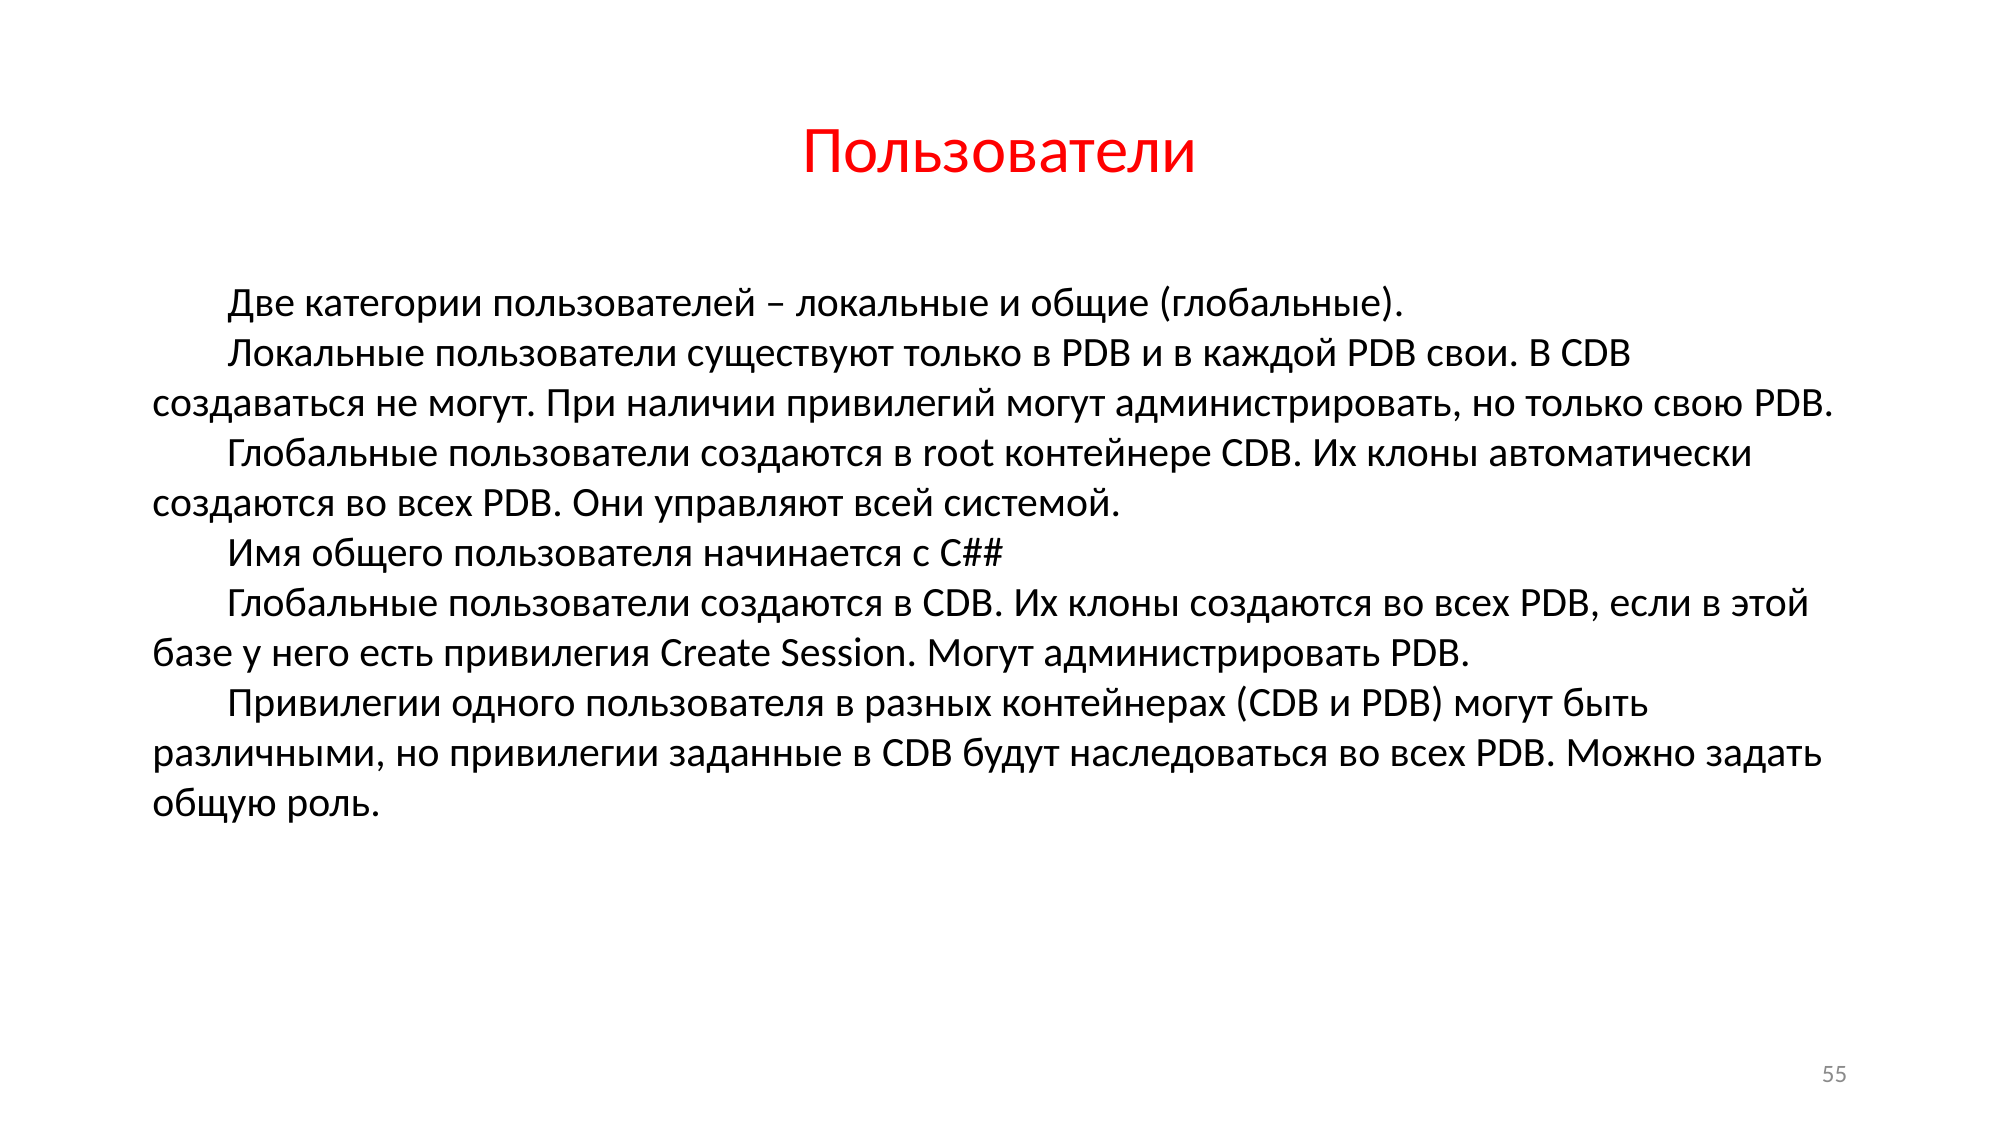

# Пользователи
Две категории пользователей – локальные и общие (глобальные).
Локальные пользователи существуют только в PDB и в каждой PDB свои. B CDB создаваться не могут. При наличии привилегий могут администрировать, но только свою PDB.
Глобальные пользователи создаются в root контейнере CDB. Их клоны автоматически создаются во всех PDB. Они управляют всей системой.
Имя общего пользователя начинается с C##
Глобальные пользователи создаются в CDB. Их клоны создаются во всех PDB, если в этой базе у него есть привилегия Create Session. Могут администрировать PDB.
Привилегии одного пользователя в разных контейнерах (CDB и PDB) могут быть различными, но привилегии заданные в CDB будут наследоваться во всех PDB. Можно задать общую роль.

55